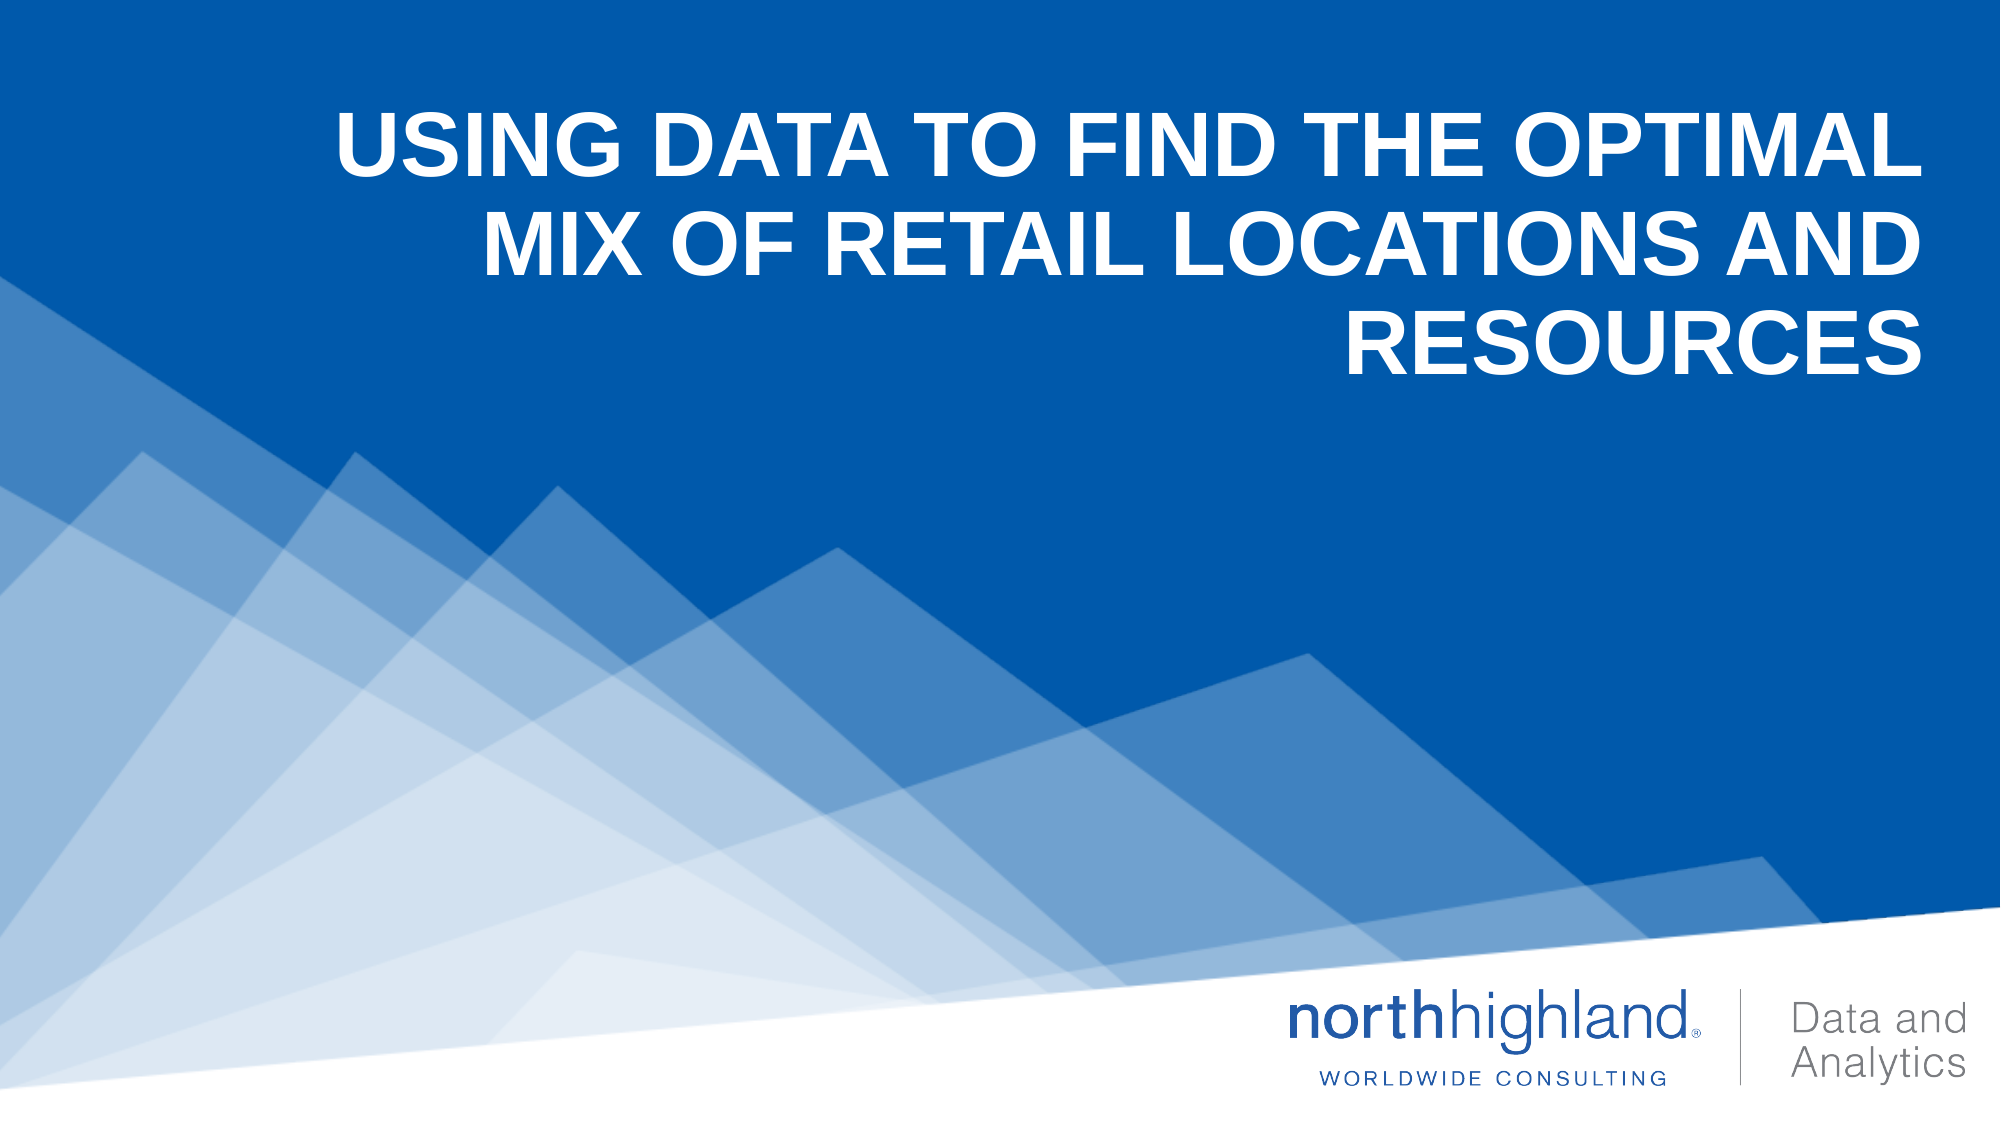

# Using Data to Find the Optimal Mix of Retail Locations and Resources